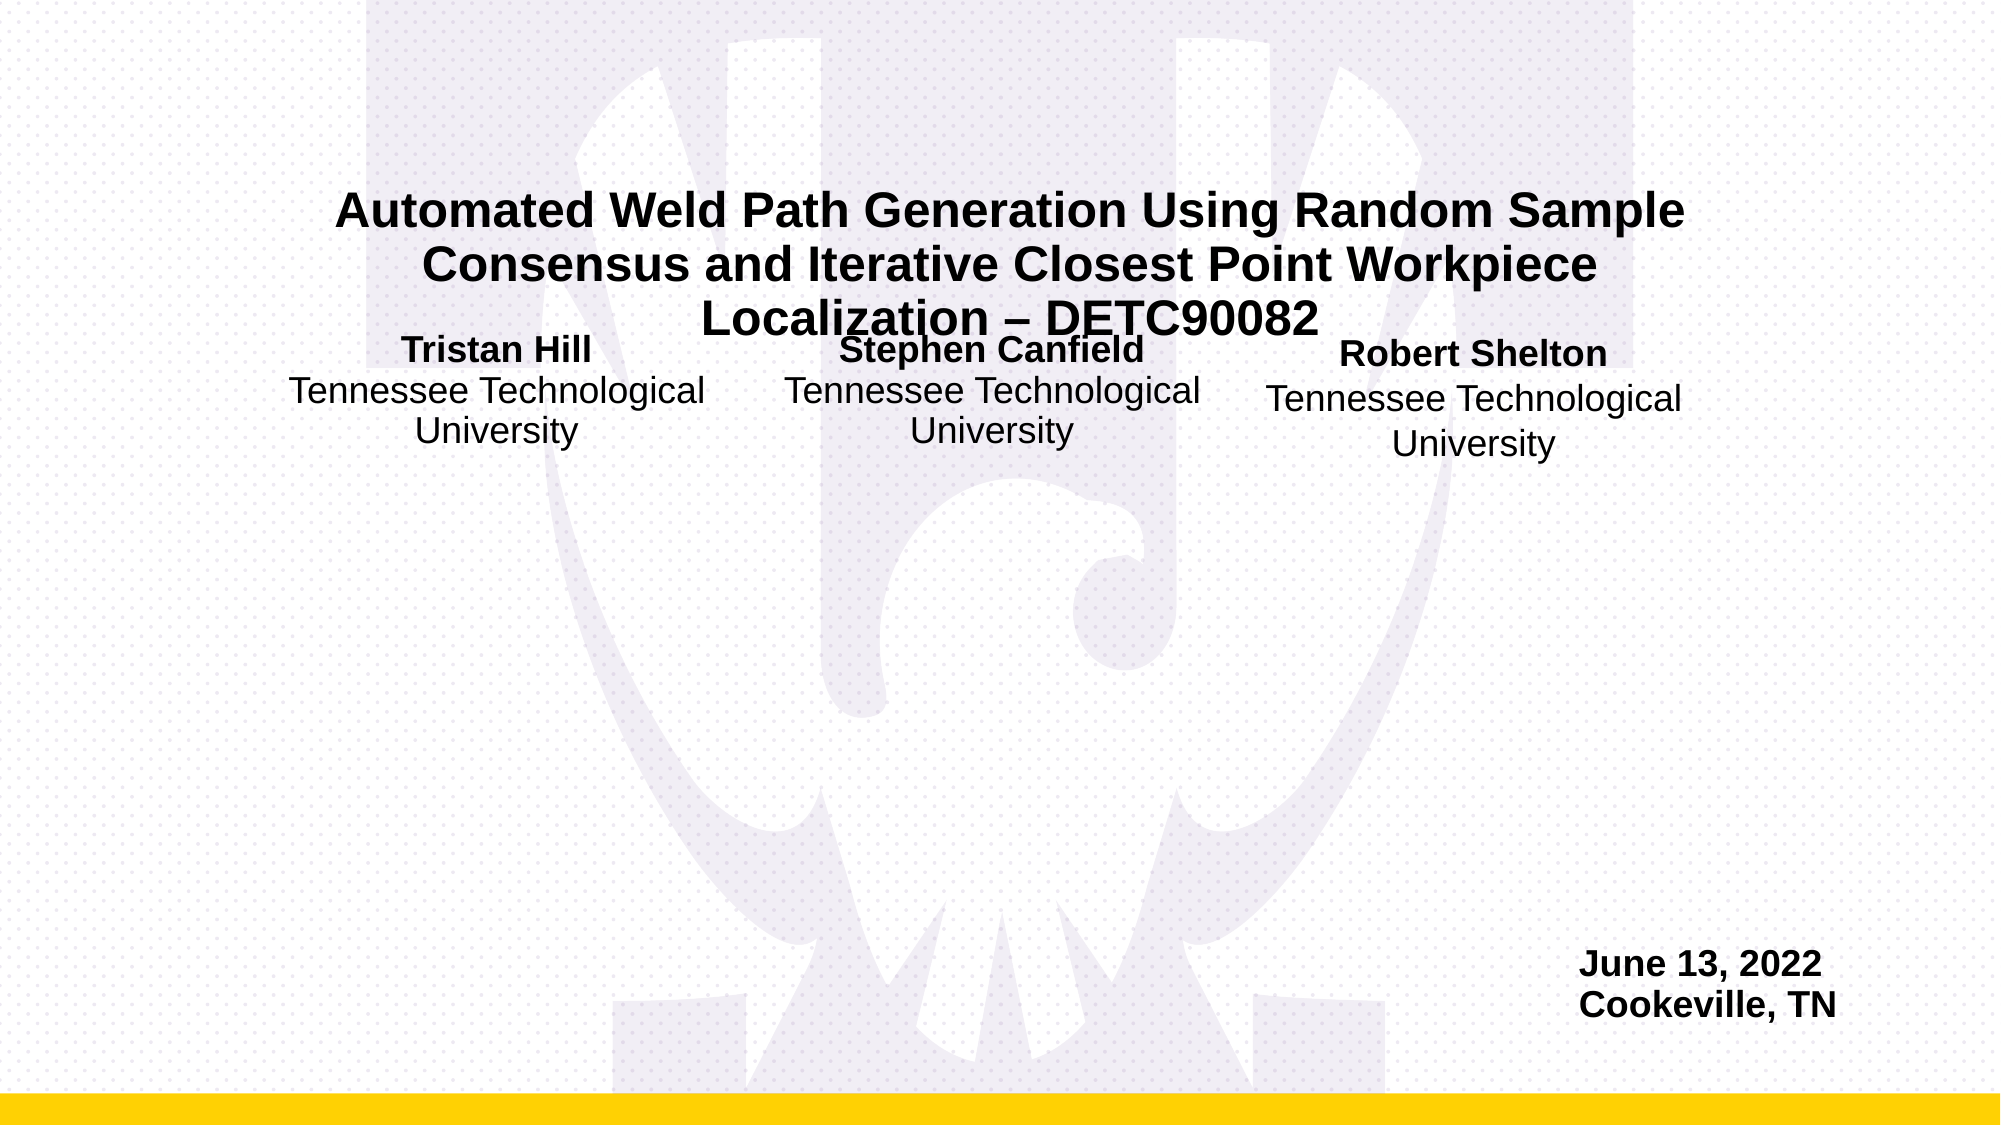

# Automated Weld Path Generation Using Random Sample Consensus and Iterative Closest Point Workpiece Localization – DETC90082
Robert Shelton
Tennessee Technological
University
Tristan Hill
Tennessee Technological University

Stephen Canfield
Tennessee Technological
University
June 13, 2022
Cookeville, TN